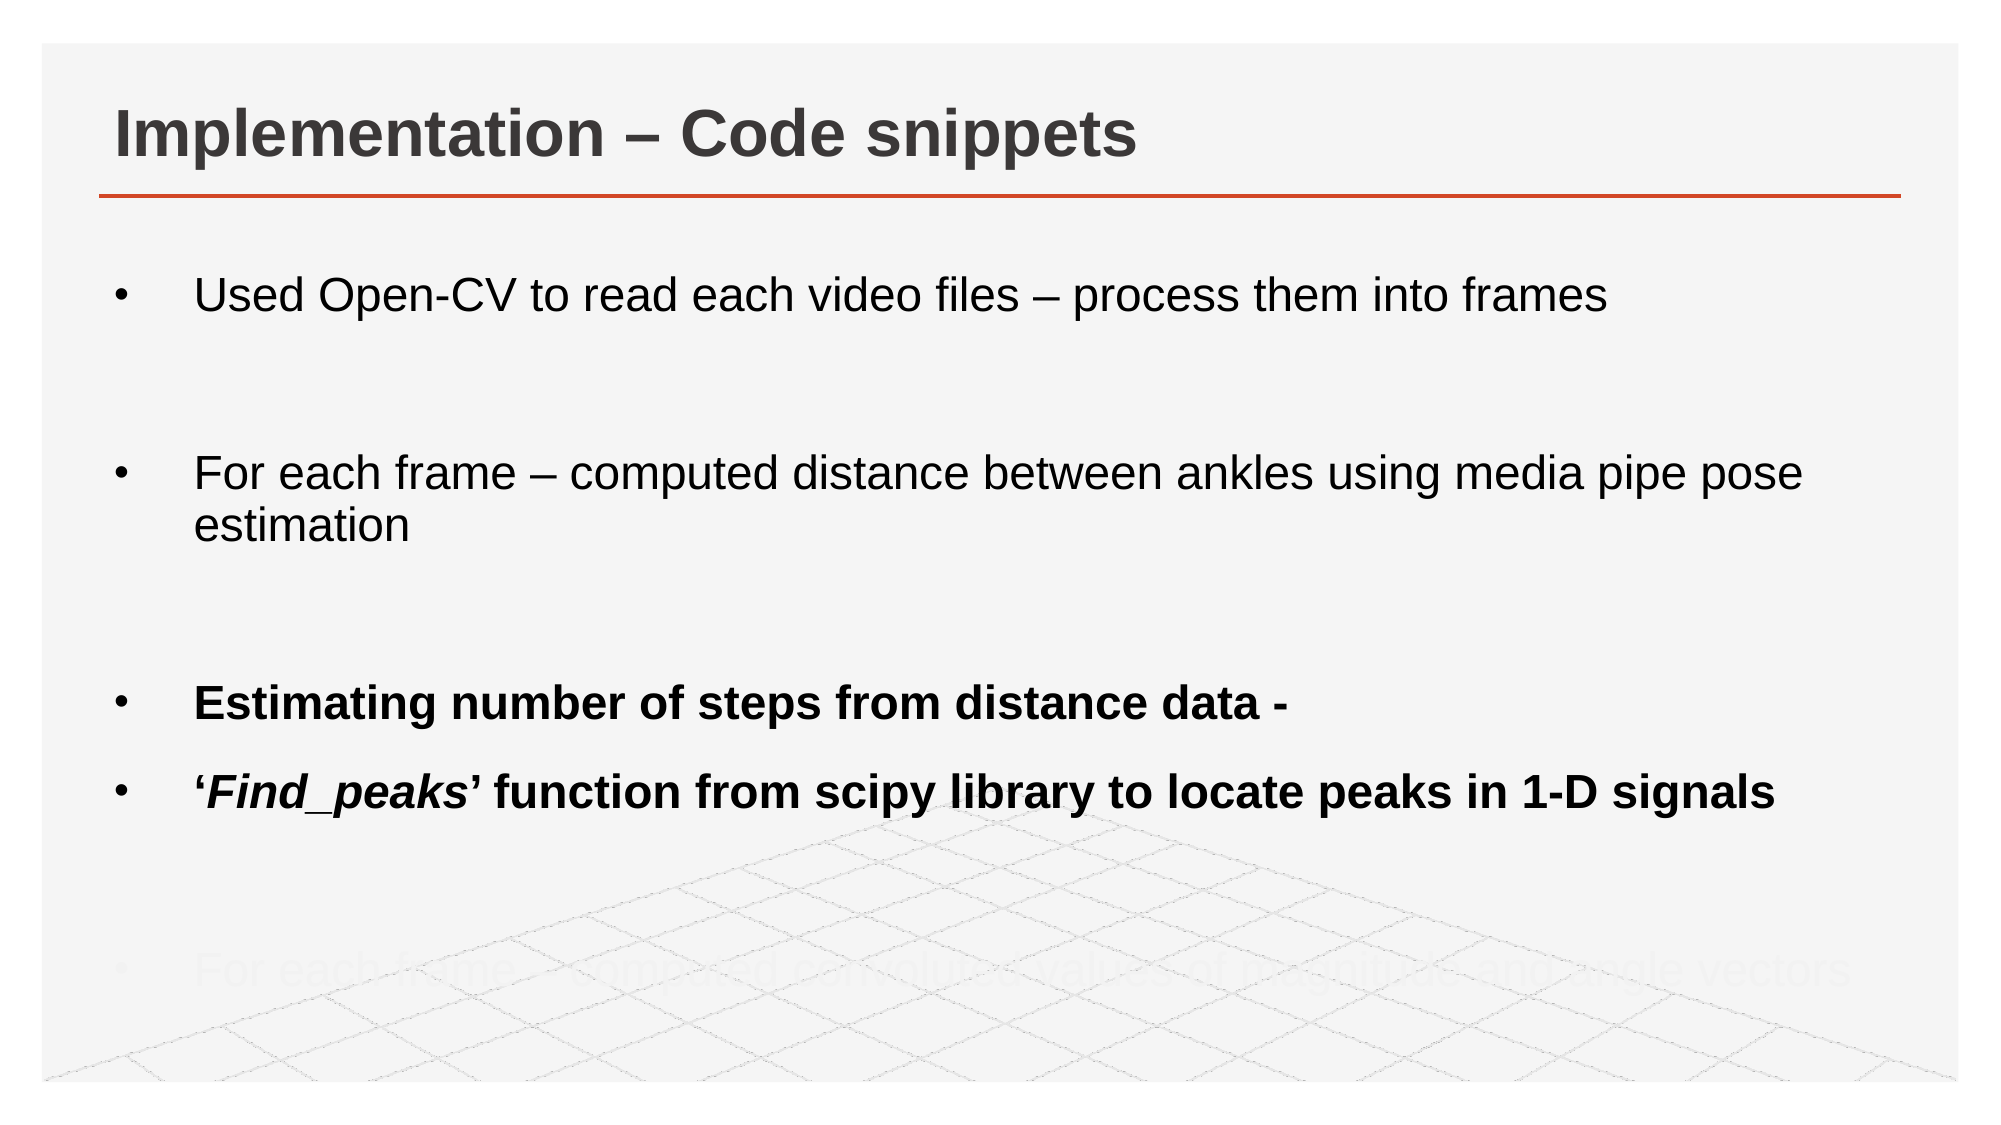

# Implementation – Code snippets
Used Open-CV to read each video files – process them into frames

For each frame – computed distance between ankles using media pipe pose estimation

Estimating number of steps from distance data -
‘Find_peaks’ function from scipy library to locate peaks in 1-D signals

For each frame – computed convoluted values of magnitude and angle vectors